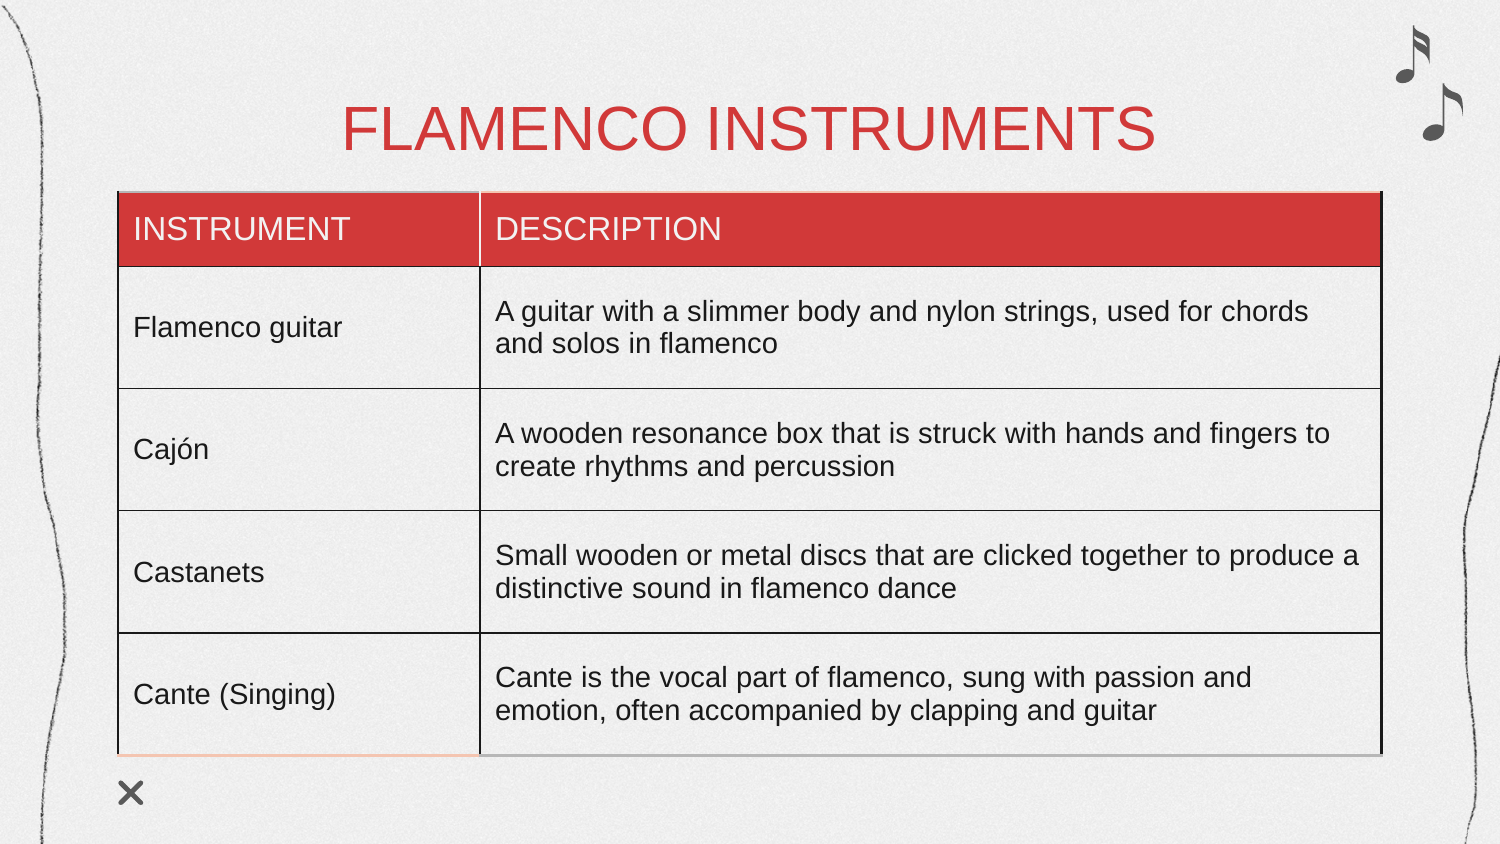

# FLAMENCO INSTRUMENTS
| INSTRUMENT | DESCRIPTION |
| --- | --- |
| Flamenco guitar | A guitar with a slimmer body and nylon strings, used for chords and solos in flamenco |
| Cajón | A wooden resonance box that is struck with hands and fingers to create rhythms and percussion |
| Castanets | Small wooden or metal discs that are clicked together to produce a distinctive sound in flamenco dance |
| Cante (Singing) | Cante is the vocal part of flamenco, sung with passion and emotion, often accompanied by clapping and guitar |